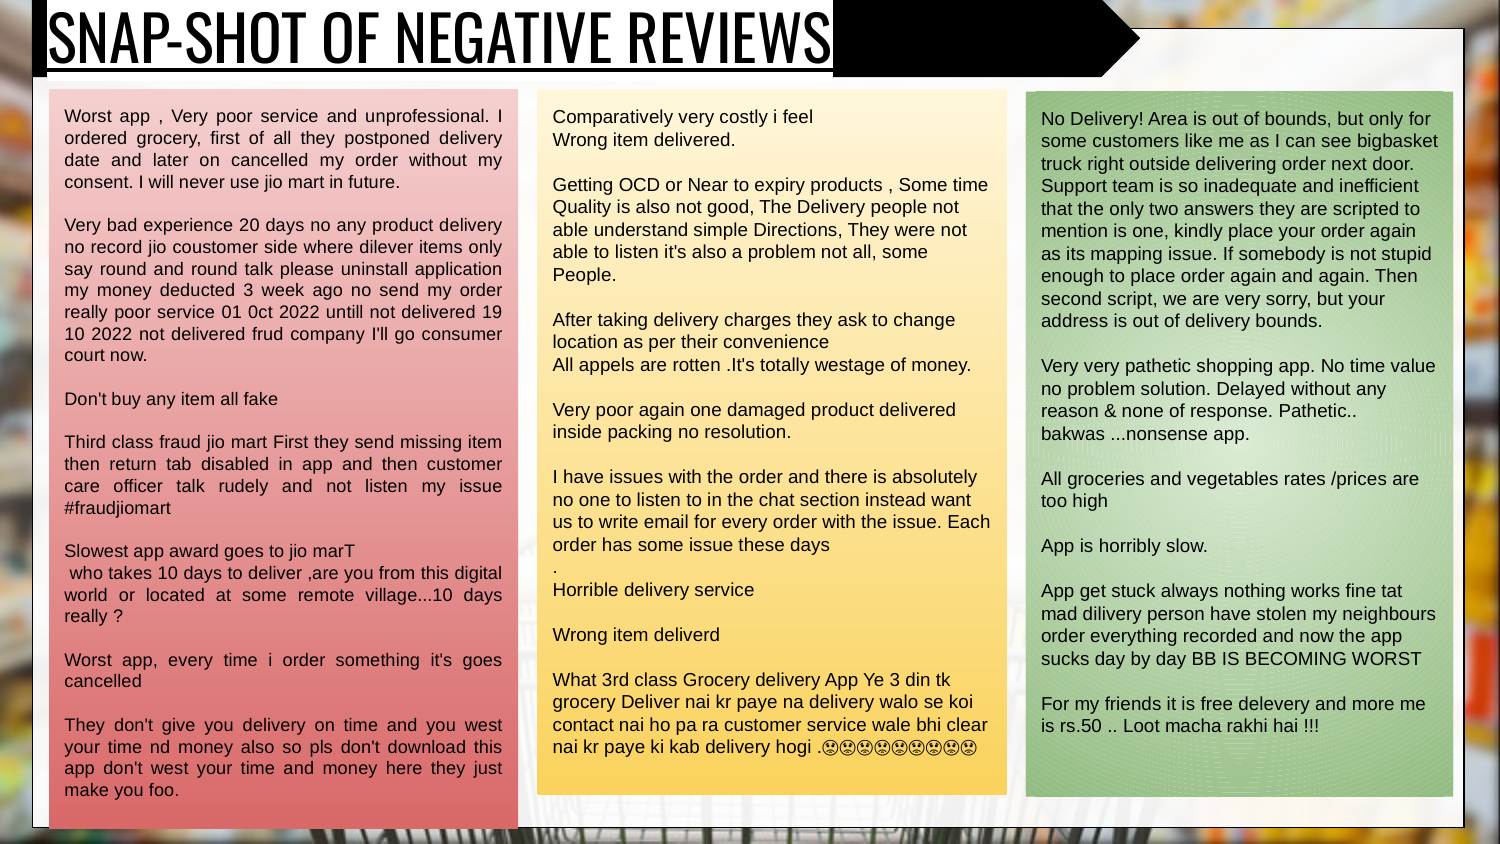

SNAP-SHOT OF NEGATIVE REVIEWS

Worst app , Very poor service and unprofessional. I ordered grocery, first of all they postponed delivery date and later on cancelled my order without my consent. I will never use jio mart in future.

Very bad experience 20 days no any product delivery no record jio coustomer side where dilever items only say round and round talk please uninstall application my money deducted 3 week ago no send my order really poor service 01 0ct 2022 untill not delivered 19 10 2022 not delivered frud company I'll go consumer court now.

Don't buy any item all fake

Third class fraud jio mart First they send missing item then return tab disabled in app and then customer care officer talk rudely and not listen my issue #fraudjiomart

Slowest app award goes to jio marT
 who takes 10 days to deliver ,are you from this digital world or located at some remote village...10 days really ?

Worst app, every time i order something it's goes cancelled

They don't give you delivery on time and you west your time nd money also so pls don't download this app don't west your time and money here they just make you foo.

Comparatively very costly i feel
Wrong item delivered.

Getting OCD or Near to expiry products , Some time Quality is also not good, The Delivery people not able understand simple Directions, They were not able to listen it's also a problem not all, some People.

After taking delivery charges they ask to change location as per their convenience
All appels are rotten .It's totally westage of money.

Very poor again one damaged product delivered inside packing no resolution.

I have issues with the order and there is absolutely no one to listen to in the chat section instead want us to write email for every order with the issue. Each order has some issue these days
.
Horrible delivery service

Wrong item deliverd

What 3rd class Grocery delivery App Ye 3 din tk grocery Deliver nai kr paye na delivery walo se koi contact nai ho pa ra customer service wale bhi clear nai kr paye ki kab delivery hogi .😡😡😡😡😡😡😡😡😡

No Delivery! Area is out of bounds, but only for some customers like me as I can see bigbasket truck right outside delivering order next door. Support team is so inadequate and inefficient that the only two answers they are scripted to mention is one, kindly place your order again as its mapping issue. If somebody is not stupid enough to place order again and again. Then second script, we are very sorry, but your address is out of delivery bounds.

Very very pathetic shopping app. No time value no problem solution. Delayed without any reason & none of response. Pathetic.. bakwas ...nonsense app.

All groceries and vegetables rates /prices are too high

App is horribly slow.

App get stuck always nothing works fine tat mad dilivery person have stolen my neighbours order everything recorded and now the app sucks day by day BB IS BECOMING WORST

For my friends it is free delevery and more me is rs.50 .. Loot macha rakhi hai !!!